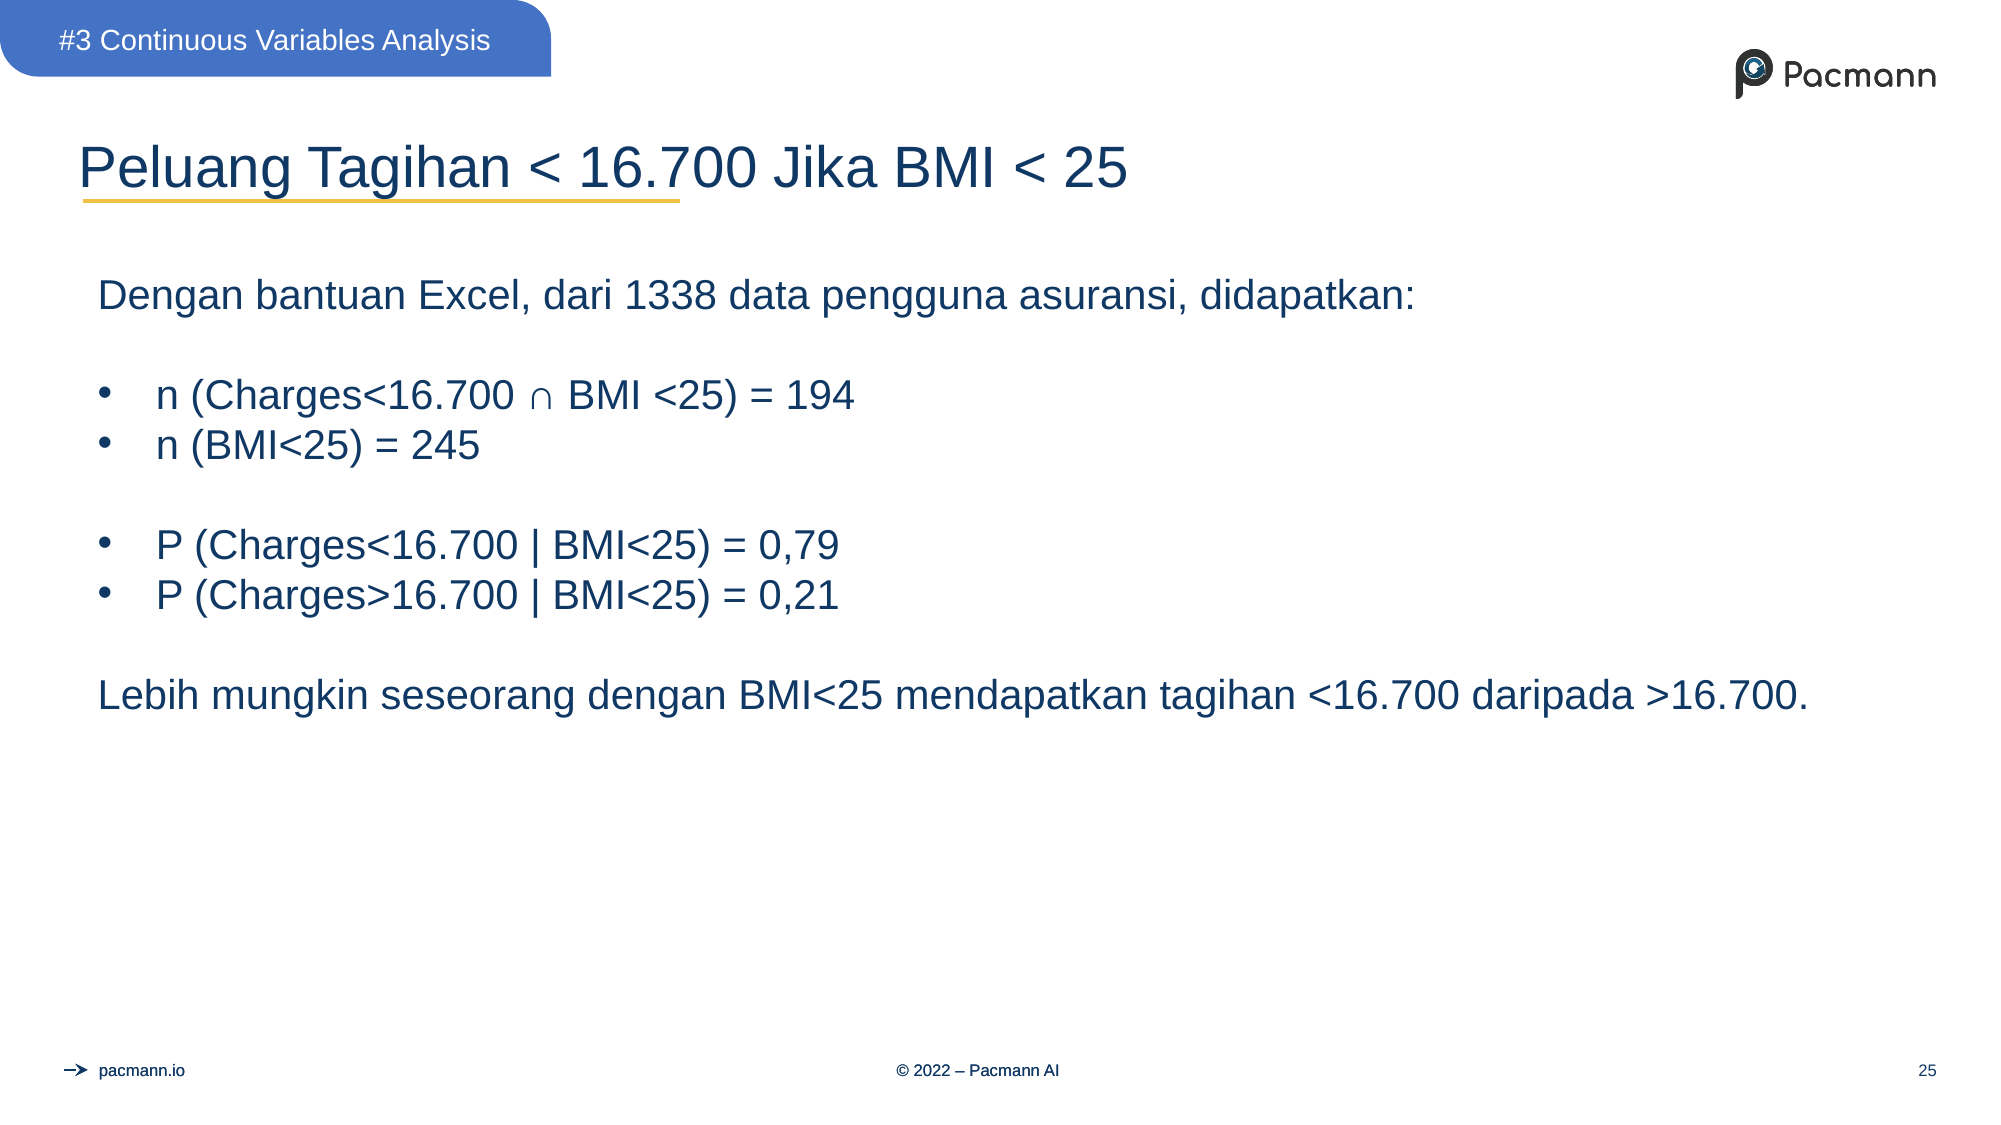

#3 Continuous Variables Analysis
# Peluang Tagihan < 16.700 Jika BMI < 25
Dengan bantuan Excel, dari 1338 data pengguna asuransi, didapatkan:

n (Charges<16.700 ∩ BMI <25) = 194
n (BMI<25) = 245

P (Charges<16.700 | BMI<25) = 0,79
P (Charges>16.700 | BMI<25) = 0,21

Lebih mungkin seseorang dengan BMI<25 mendapatkan tagihan <16.700 daripada >16.700.